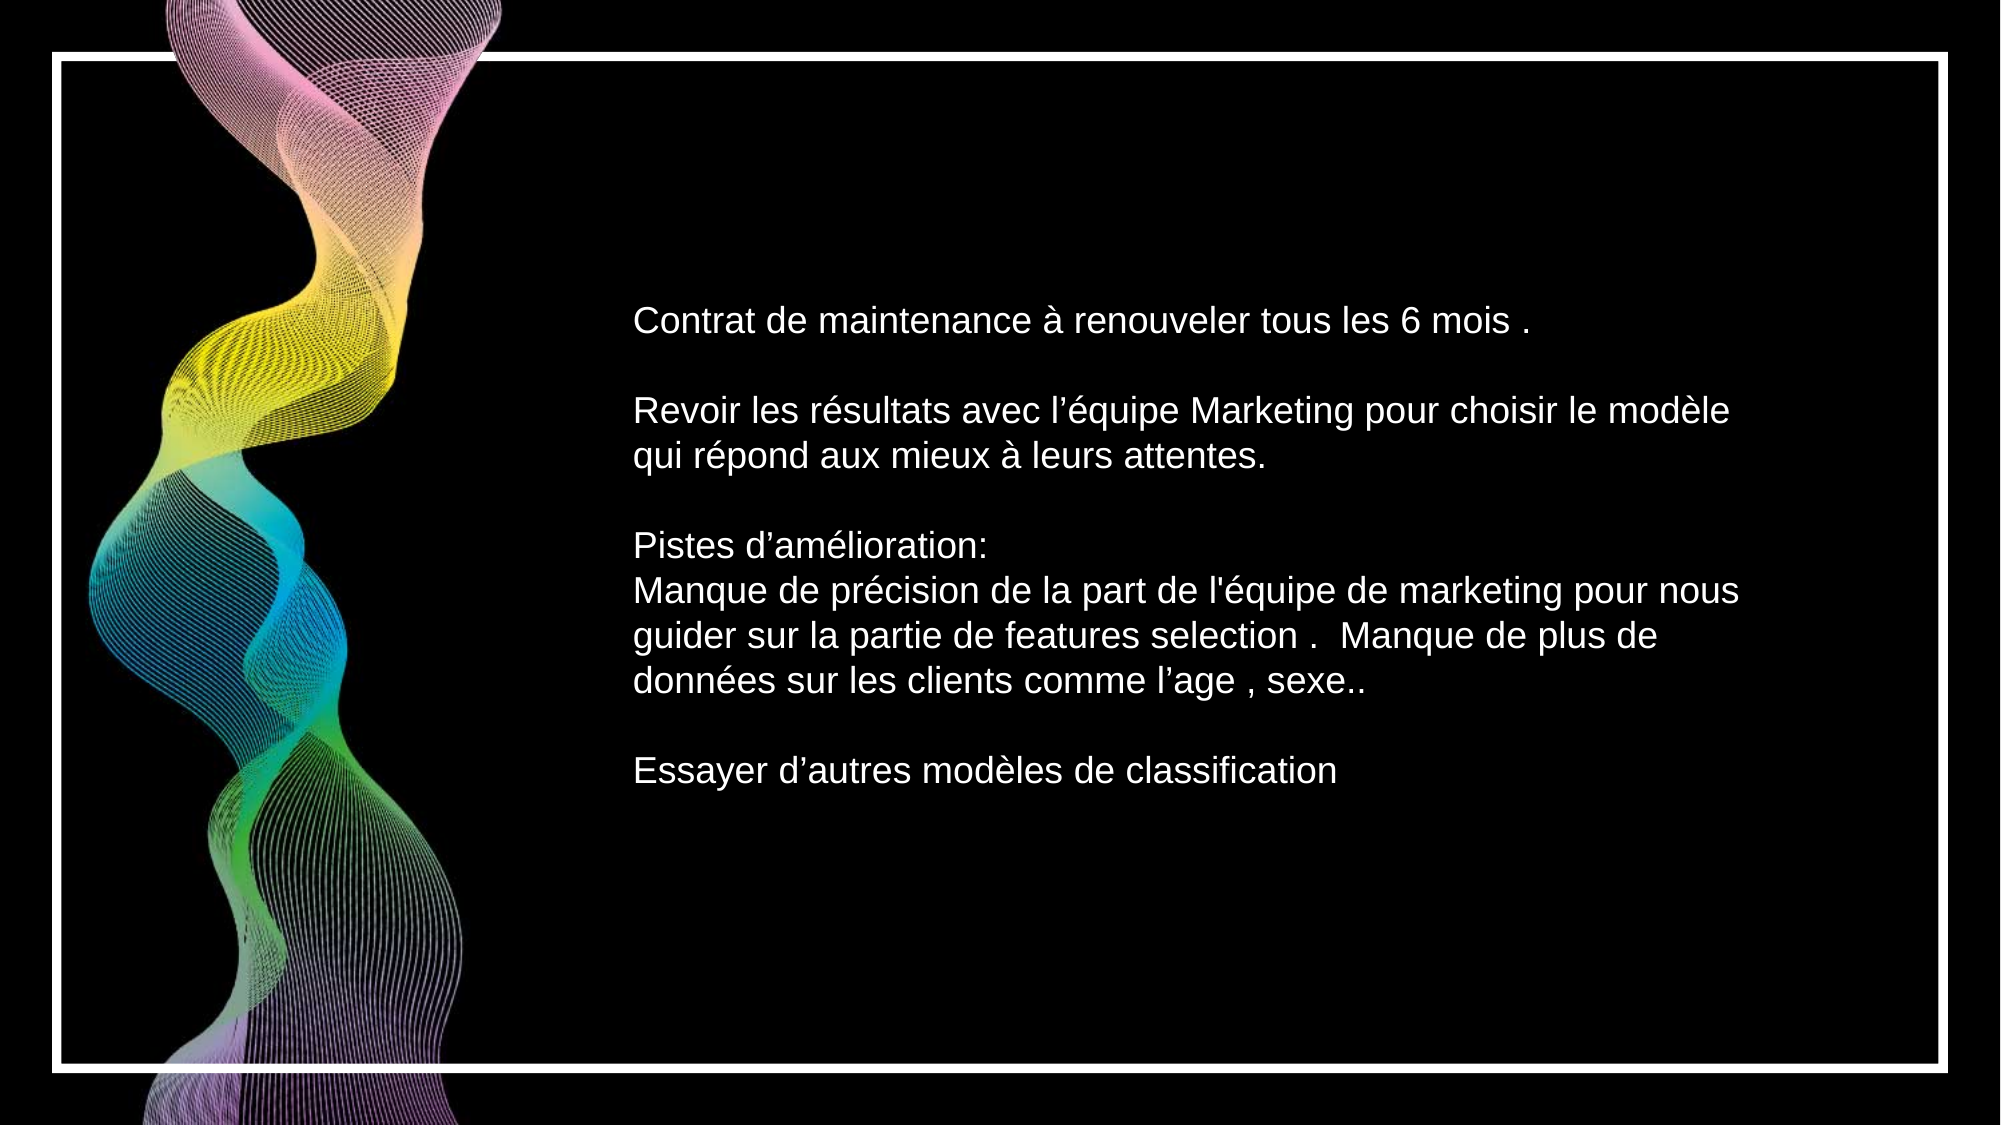

Contrat de maintenance à renouveler tous les 6 mois .

Revoir les résultats avec l’équipe Marketing pour choisir le modèle qui répond aux mieux à leurs attentes.

Pistes d’amélioration:
Manque de précision de la part de l'équipe de marketing pour nous guider sur la partie de features selection .  Manque de plus de données sur les clients comme l’age , sexe..

Essayer d’autres modèles de classiﬁcation